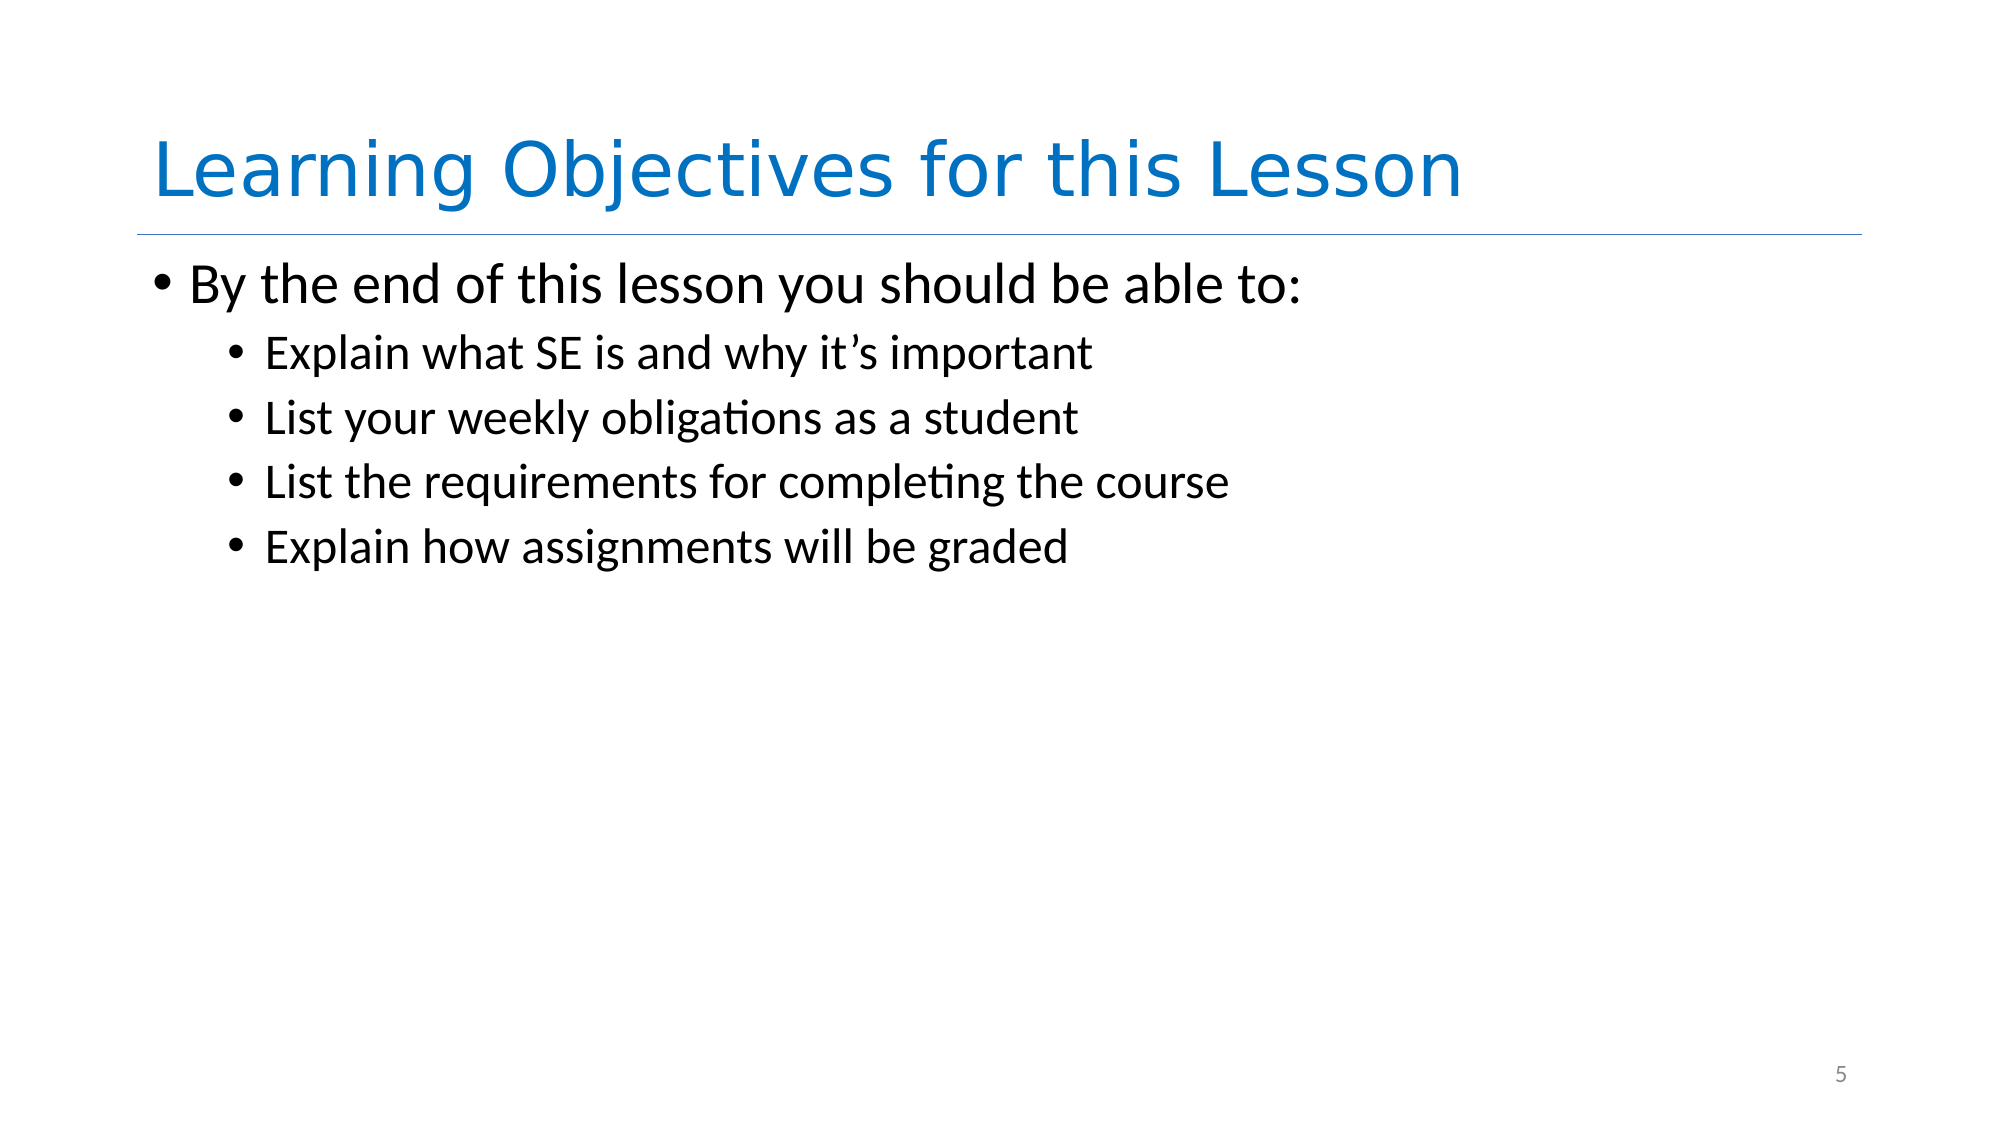

# Learning Objectives for this Lesson
By the end of this lesson you should be able to:
Explain what SE is and why it’s important
List your weekly obligations as a student
List the requirements for completing the course
Explain how assignments will be graded

5